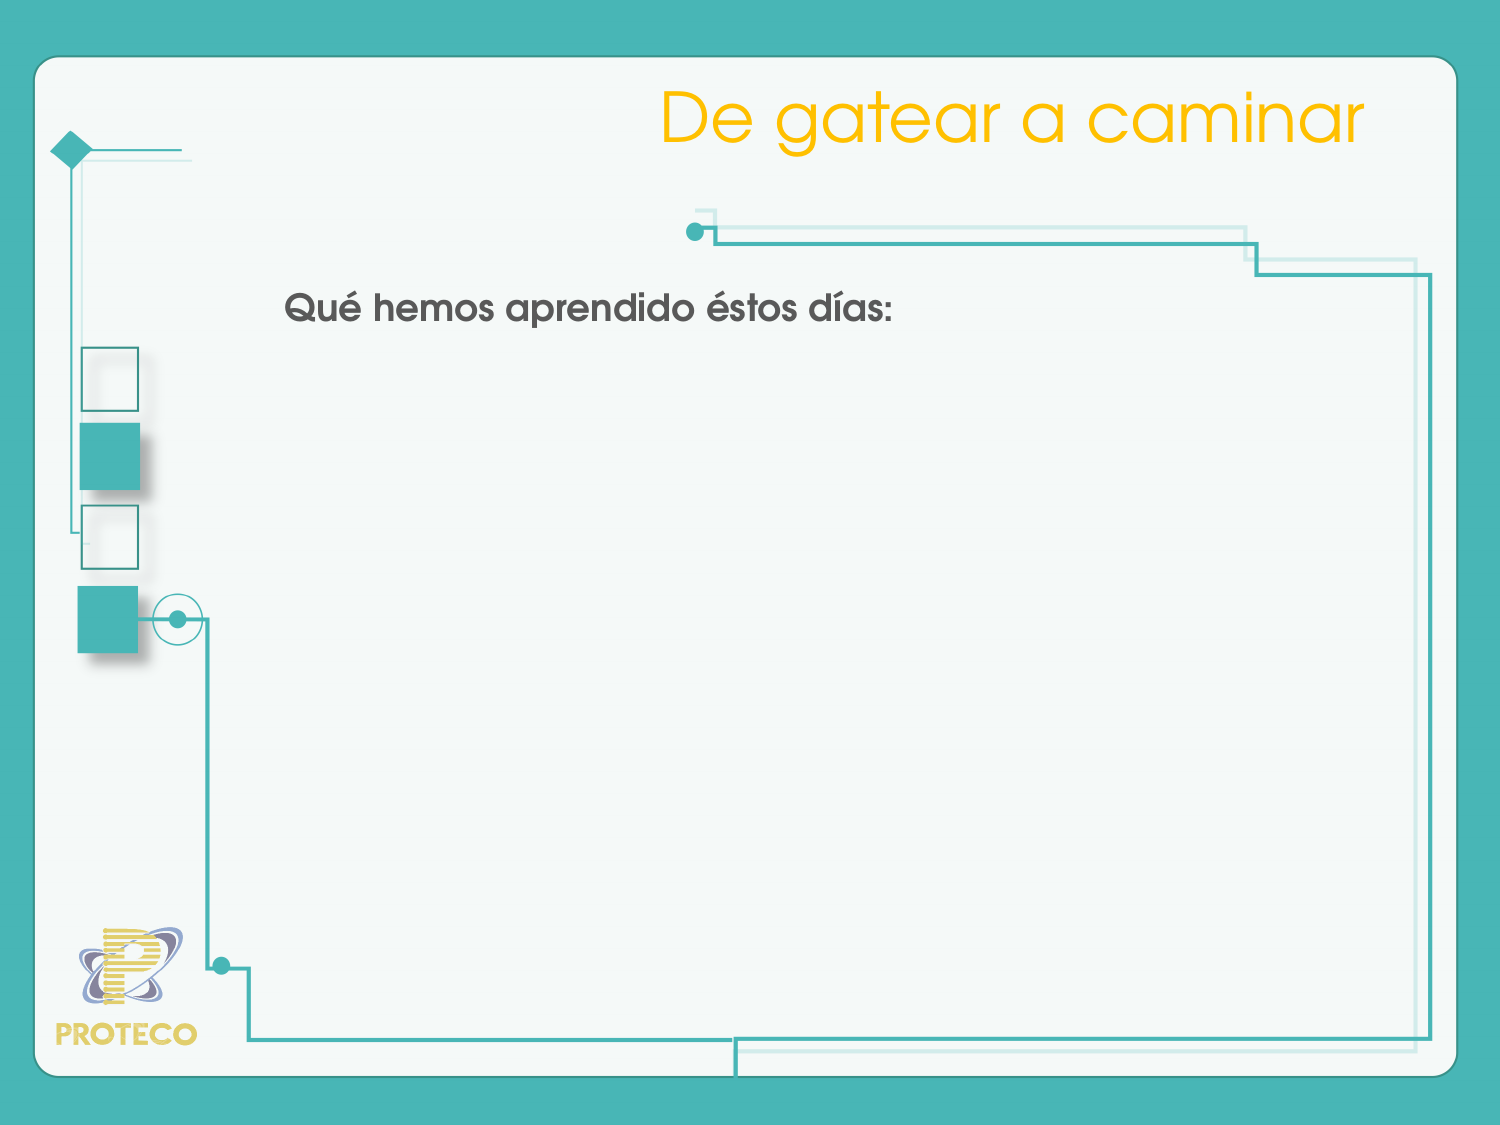

# De gatear a caminar
Qué hemos aprendido éstos días: